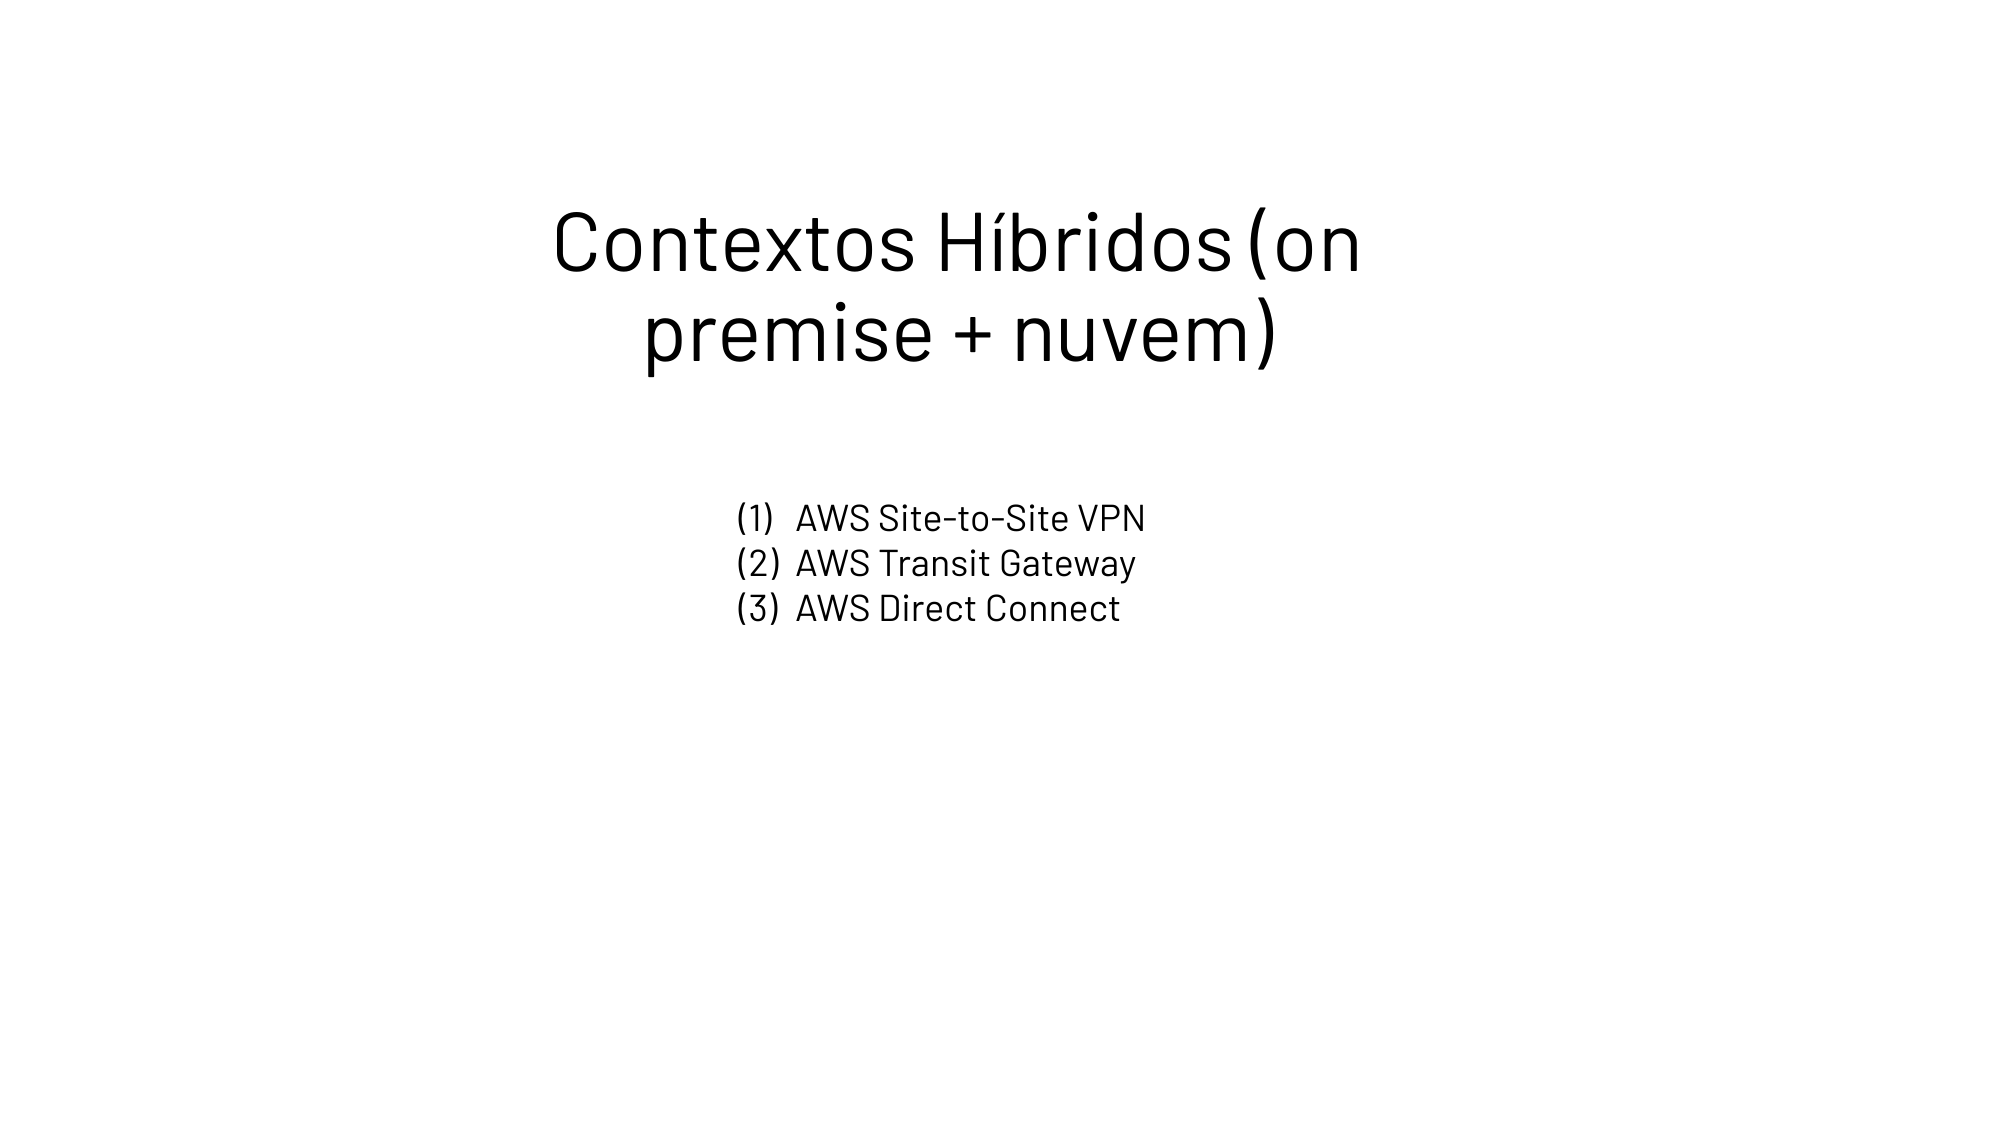

# Contextos Híbridos (on premise + nuvem)
AWS Site-to-Site VPN
AWS Transit Gateway
AWS Direct Connect